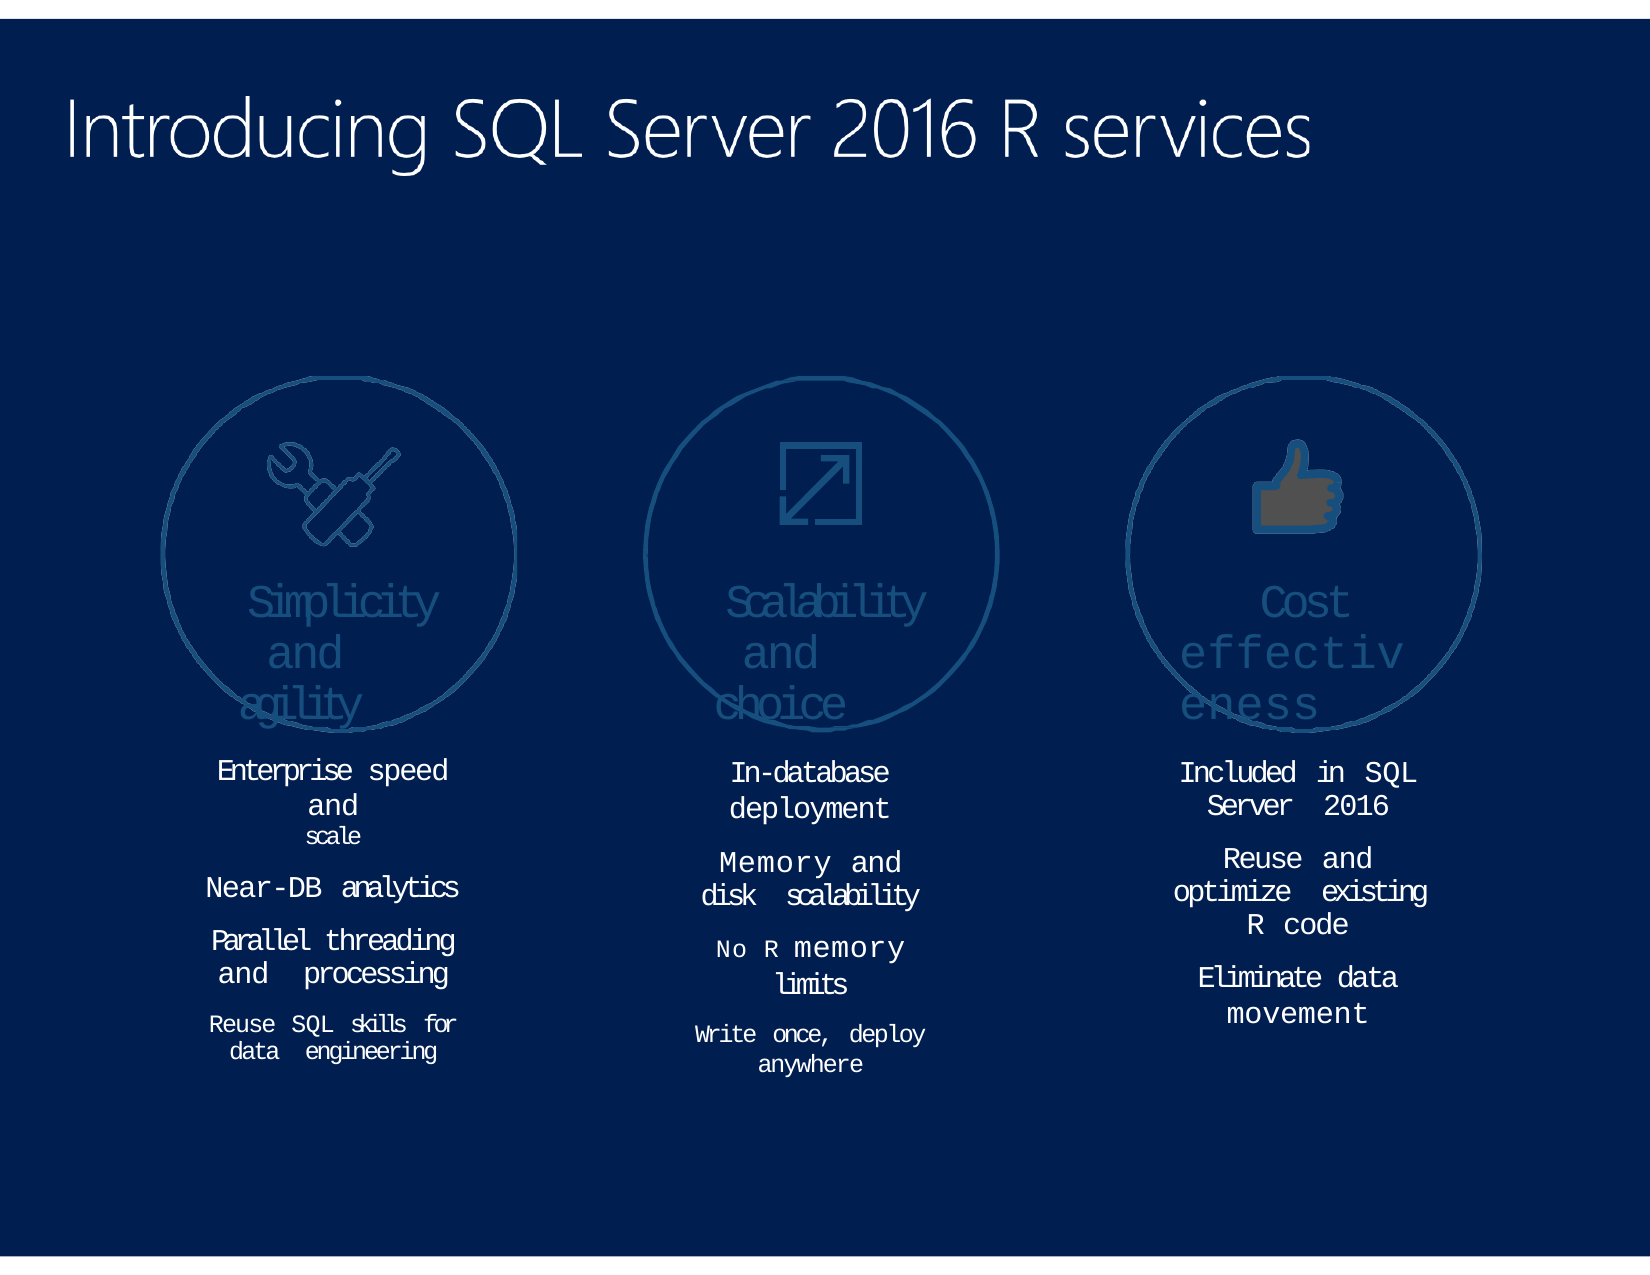

# Simplicity  and agility
Scalability  and choice
Cost  effectiveness
Enterprise speed and
scale
Near-DB analytics
Parallel threading and  processing
Reuse SQL skills for data  engineering
In-database deployment
Memory and disk  scalability
No R memory limits
Write once, deploy anywhere
Included in SQL Server  2016
Reuse and optimize  existing R code
Eliminate data movement